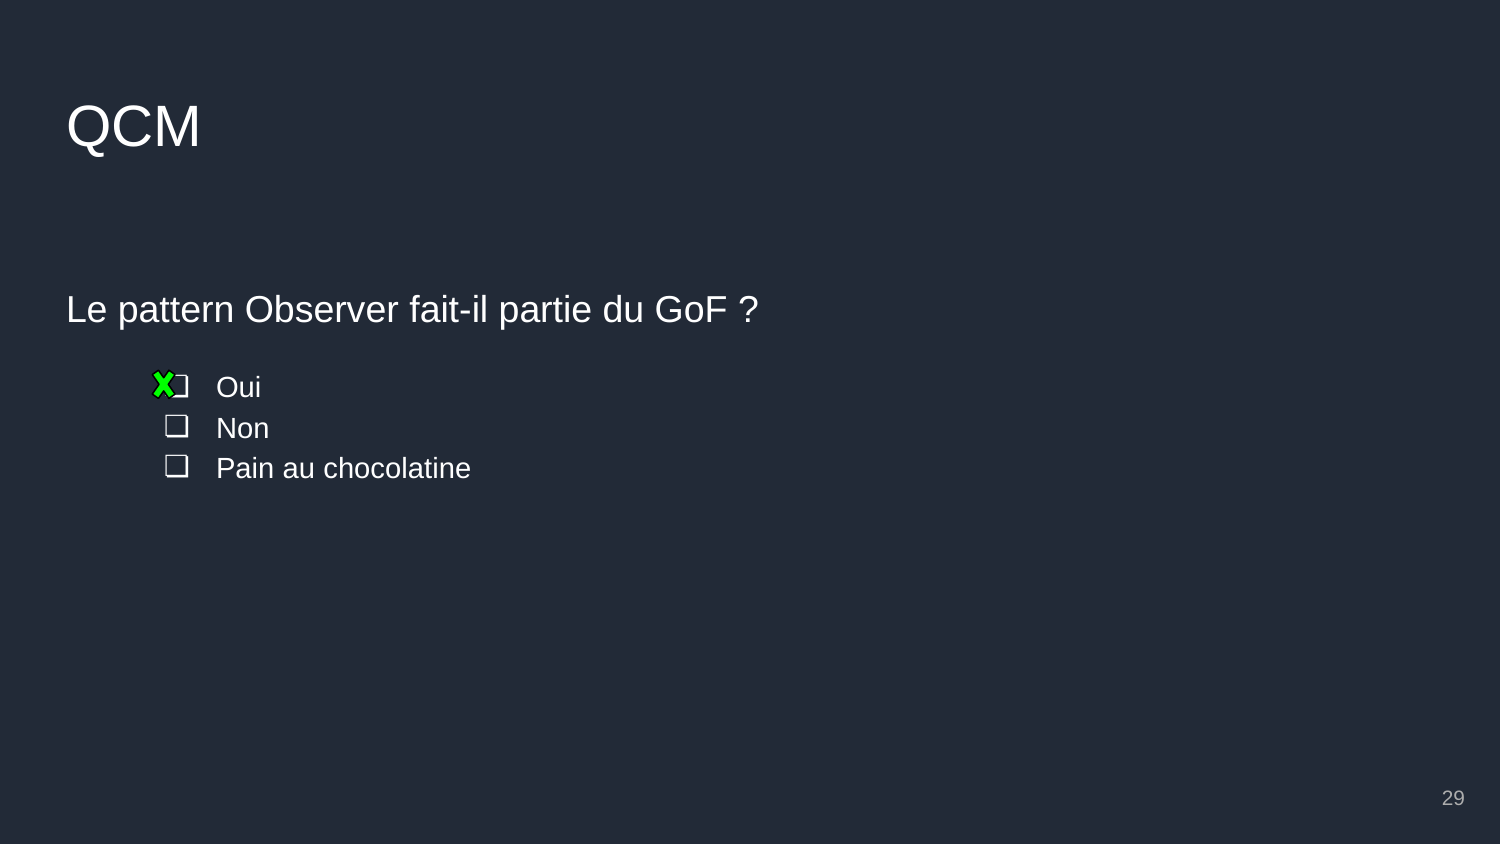

# QCM
Le pattern Observer fait-il partie du GoF ?
Oui
Non
Pain au chocolatine

29